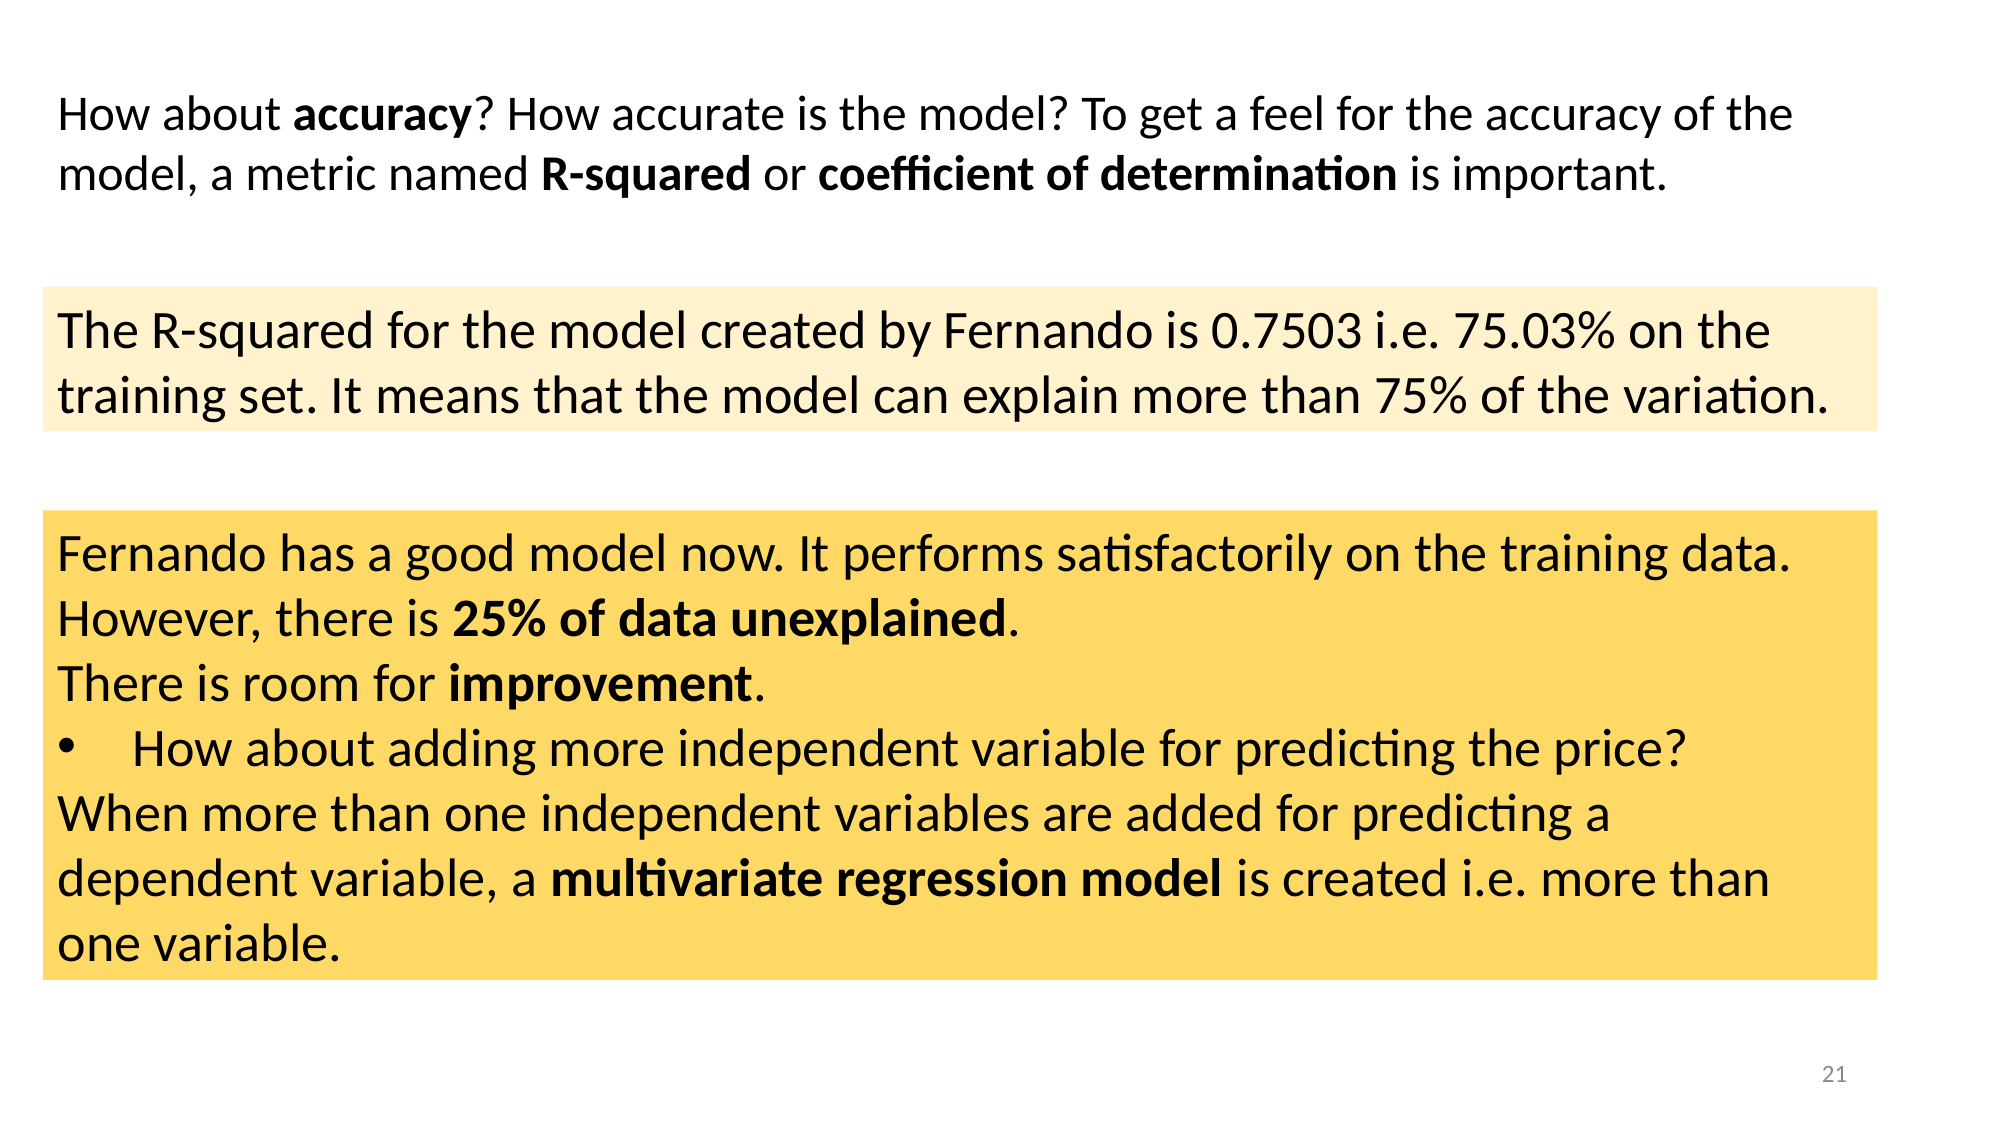

How about accuracy? How accurate is the model? To get a feel for the accuracy of the model, a metric named R-squared or coefficient of determination is important.
The R-squared for the model created by Fernando is 0.7503 i.e. 75.03% on the training set. It means that the model can explain more than 75% of the variation.
Fernando has a good model now. It performs satisfactorily on the training data.
However, there is 25% of data unexplained.
There is room for improvement.
How about adding more independent variable for predicting the price?
When more than one independent variables are added for predicting a dependent variable, a multivariate regression model is created i.e. more than one variable.
21